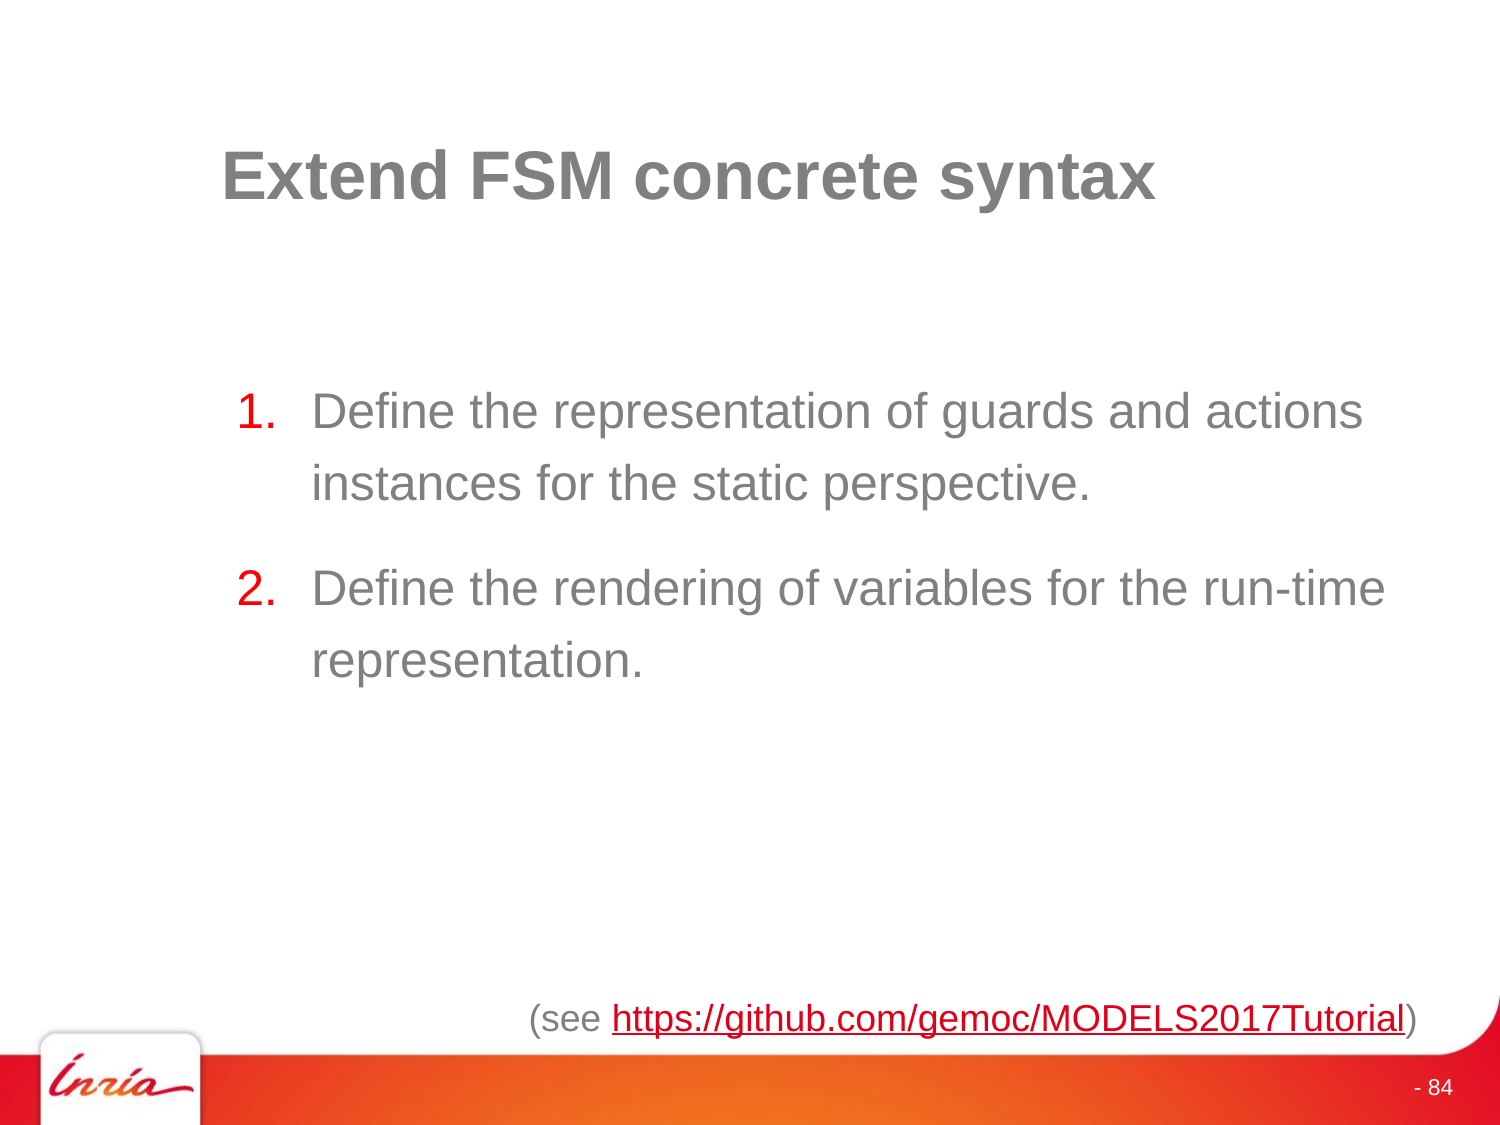

# Extend FSM concrete syntax
Define the representation of guards and actions instances for the static perspective.

Define the rendering of variables for the run-time representation.
(see https://github.com/gemoc/MODELS2017Tutorial)
- 84